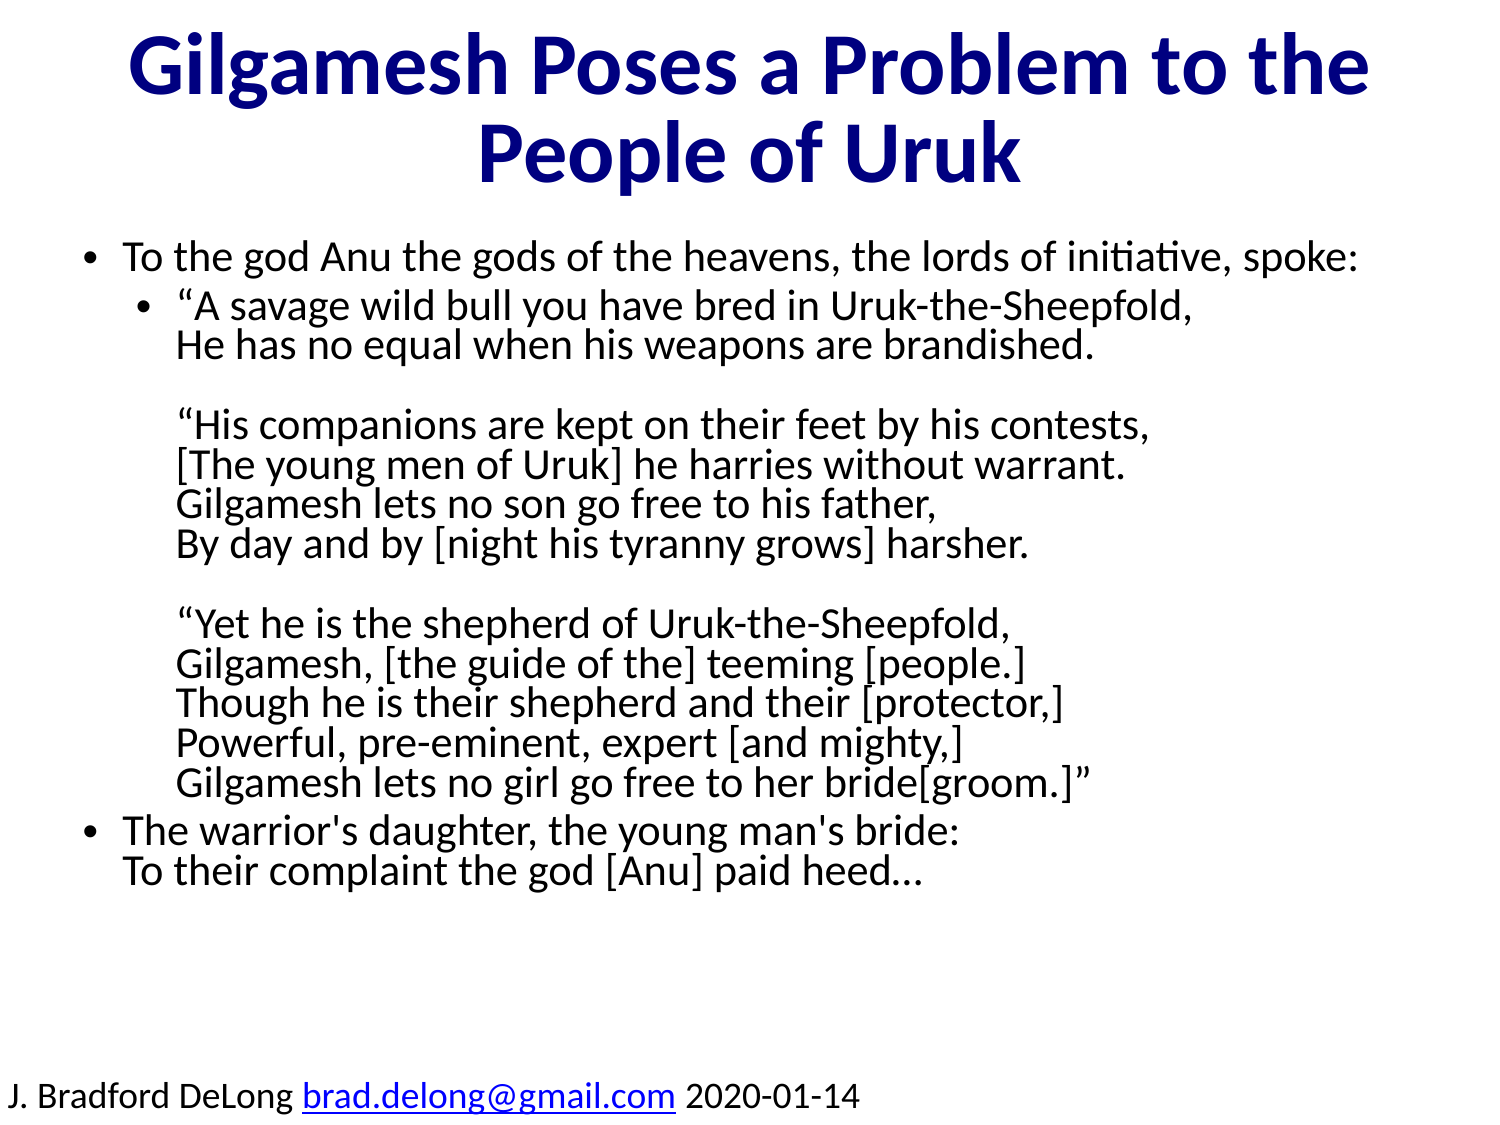

Gilgamesh Poses a Problem to the People of Uruk
To the god Anu the gods of the heavens, the lords of initiative, spoke:
“A savage wild bull you have bred in Uruk-the-Sheepfold,
He has no equal when his weapons are brandished.
“His companions are kept on their feet by his contests,
[The young men of Uruk] he harries without warrant.
Gilgamesh lets no son go free to his father,
By day and by [night his tyranny grows] harsher.
“Yet he is the shepherd of Uruk-the-Sheepfold,
Gilgamesh, [the guide of the] teeming [people.]
Though he is their shepherd and their [protector,]
Powerful, pre-eminent, expert [and mighty,]
Gilgamesh lets no girl go free to her bride[groom.]”
The warrior's daughter, the young man's bride:
To their complaint the god [Anu] paid heed…
J. Bradford DeLong brad.delong@gmail.com 2020-01-14